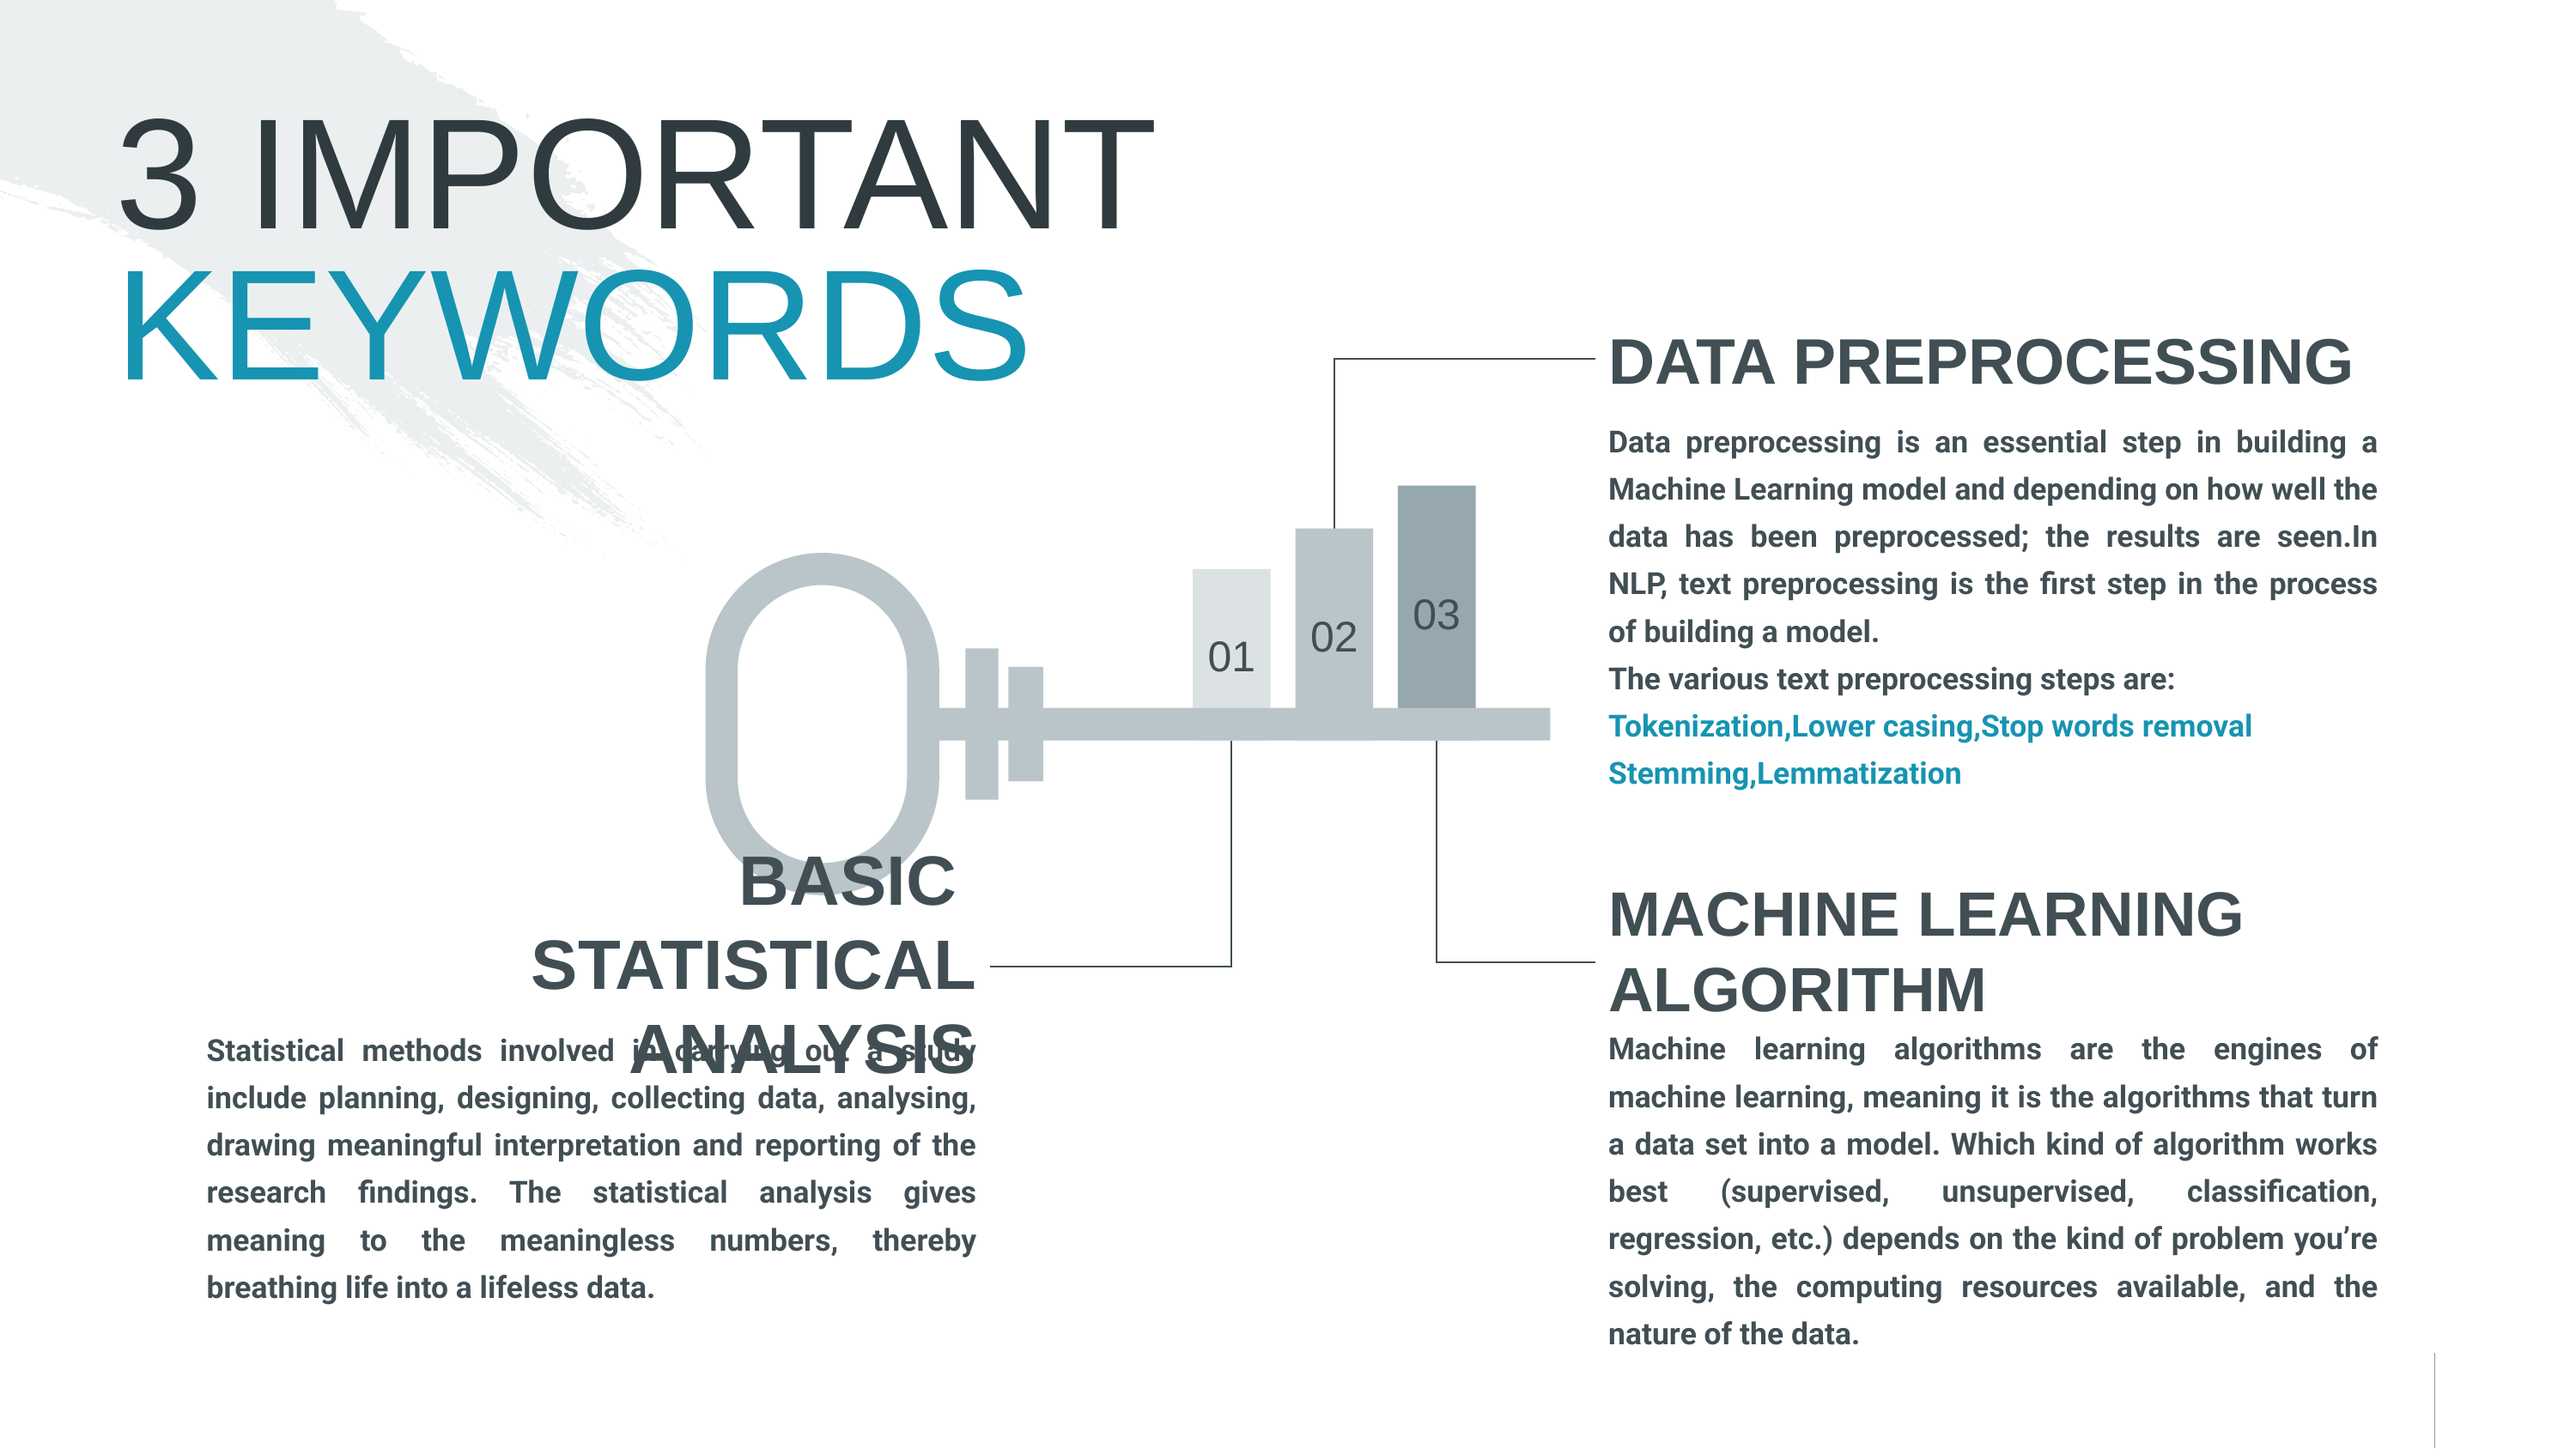

# 3 IMPORTANT KEYWORDS
DATA PREPROCESSING

Data preprocessing is an essential step in building a Machine Learning model and depending on how well the data has been preprocessed; the results are seen.In NLP, text preprocessing is the first step in the process of building a model.
The various text preprocessing steps are:
Tokenization,Lower casing,Stop words removal
Stemming,Lemmatization
BASIC
STATISTICAL
ANALYSIS

MACHINE LEARNING ALGORITHM

Machine learning algorithms are the engines of machine learning, meaning it is the algorithms that turn a data set into a model. Which kind of algorithm works best (supervised, unsupervised, classification, regression, etc.) depends on the kind of problem you’re solving, the computing resources available, and the nature of the data.

Statistical methods involved in carrying out a study include planning, designing, collecting data, analysing, drawing meaningful interpretation and reporting of the research findings. The statistical analysis gives meaning to the meaningless numbers, thereby breathing life into a lifeless data.

7